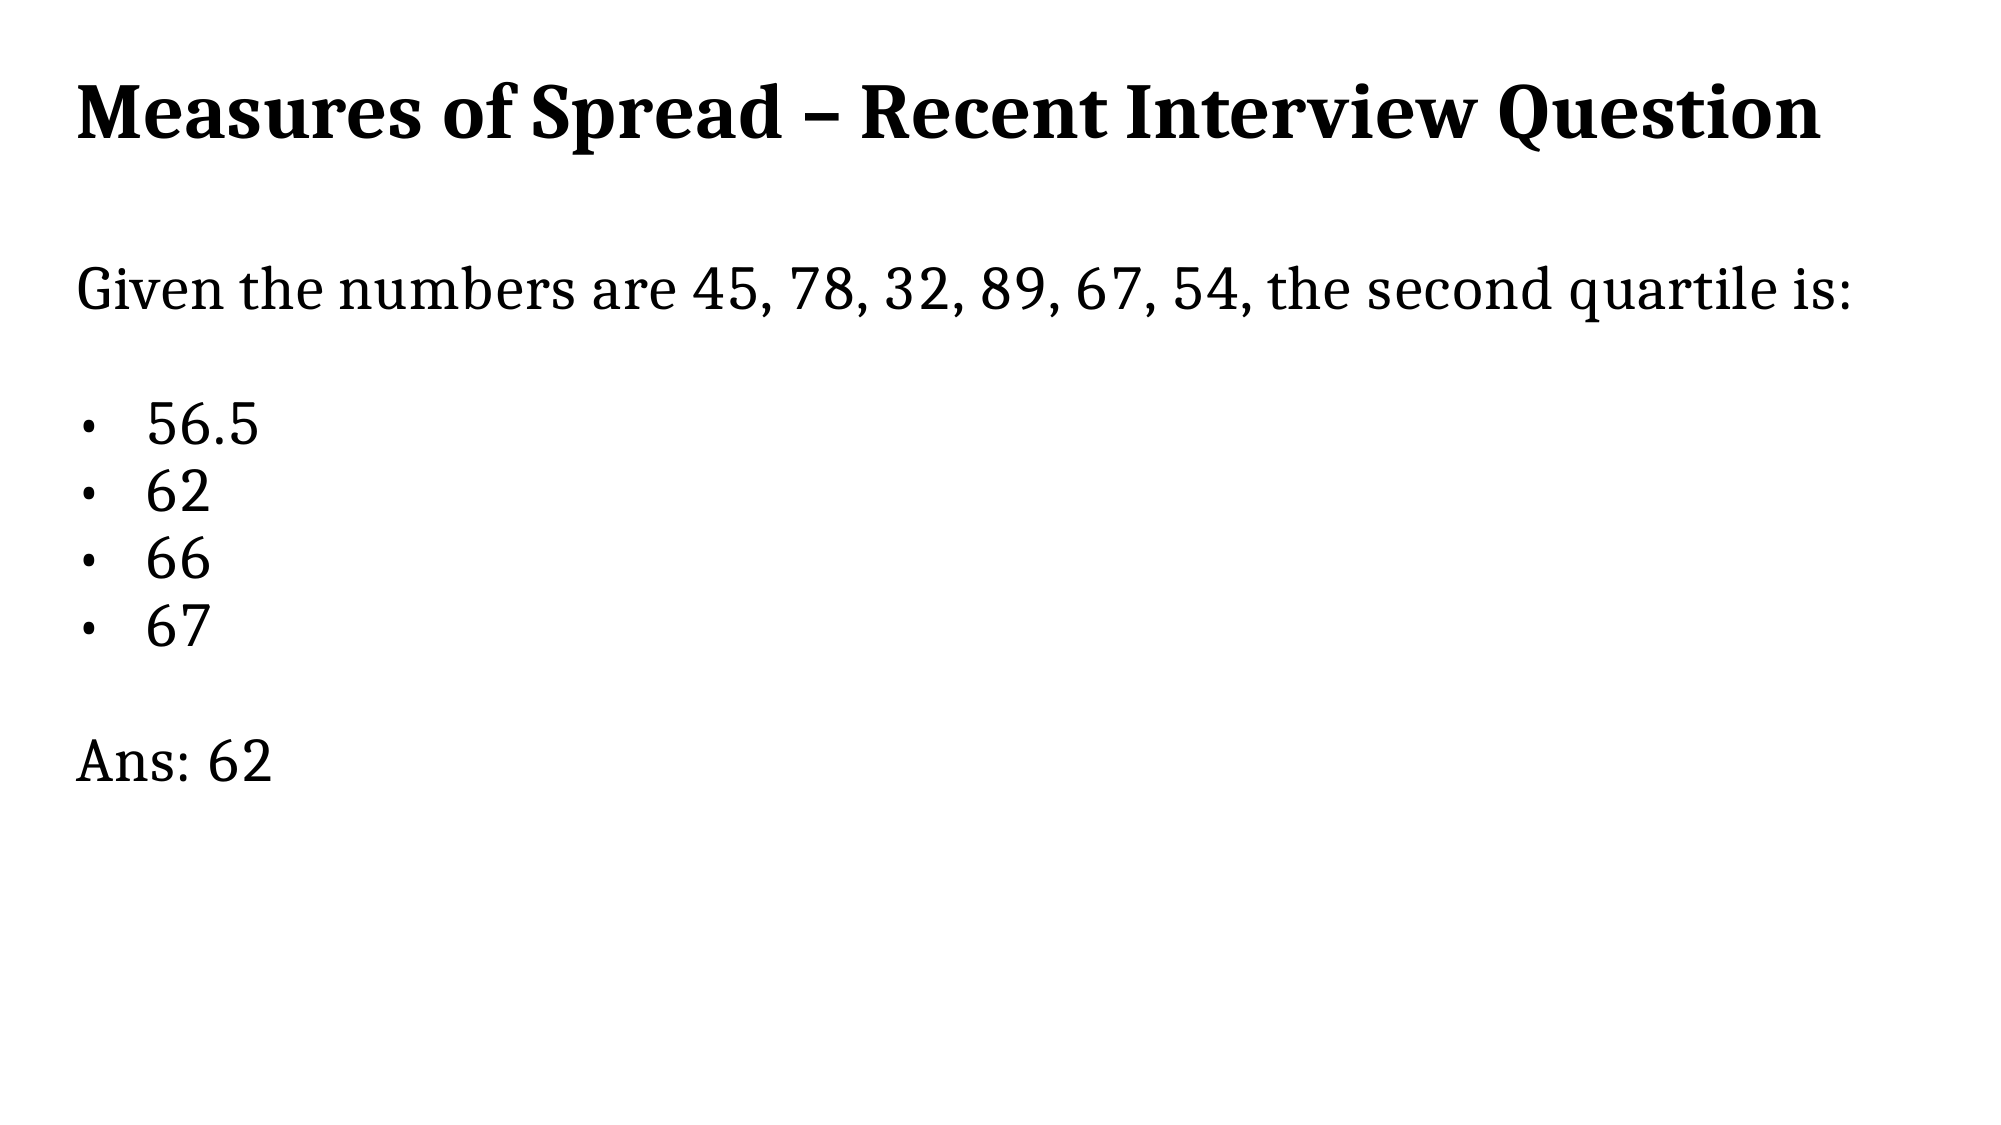

Measures of Spread – Recent Interview Question
# Given the numbers are 45, 78, 32, 89, 67, 54, the second quartile is: •   56.5 •   62 •   66 •   67 Ans: 62